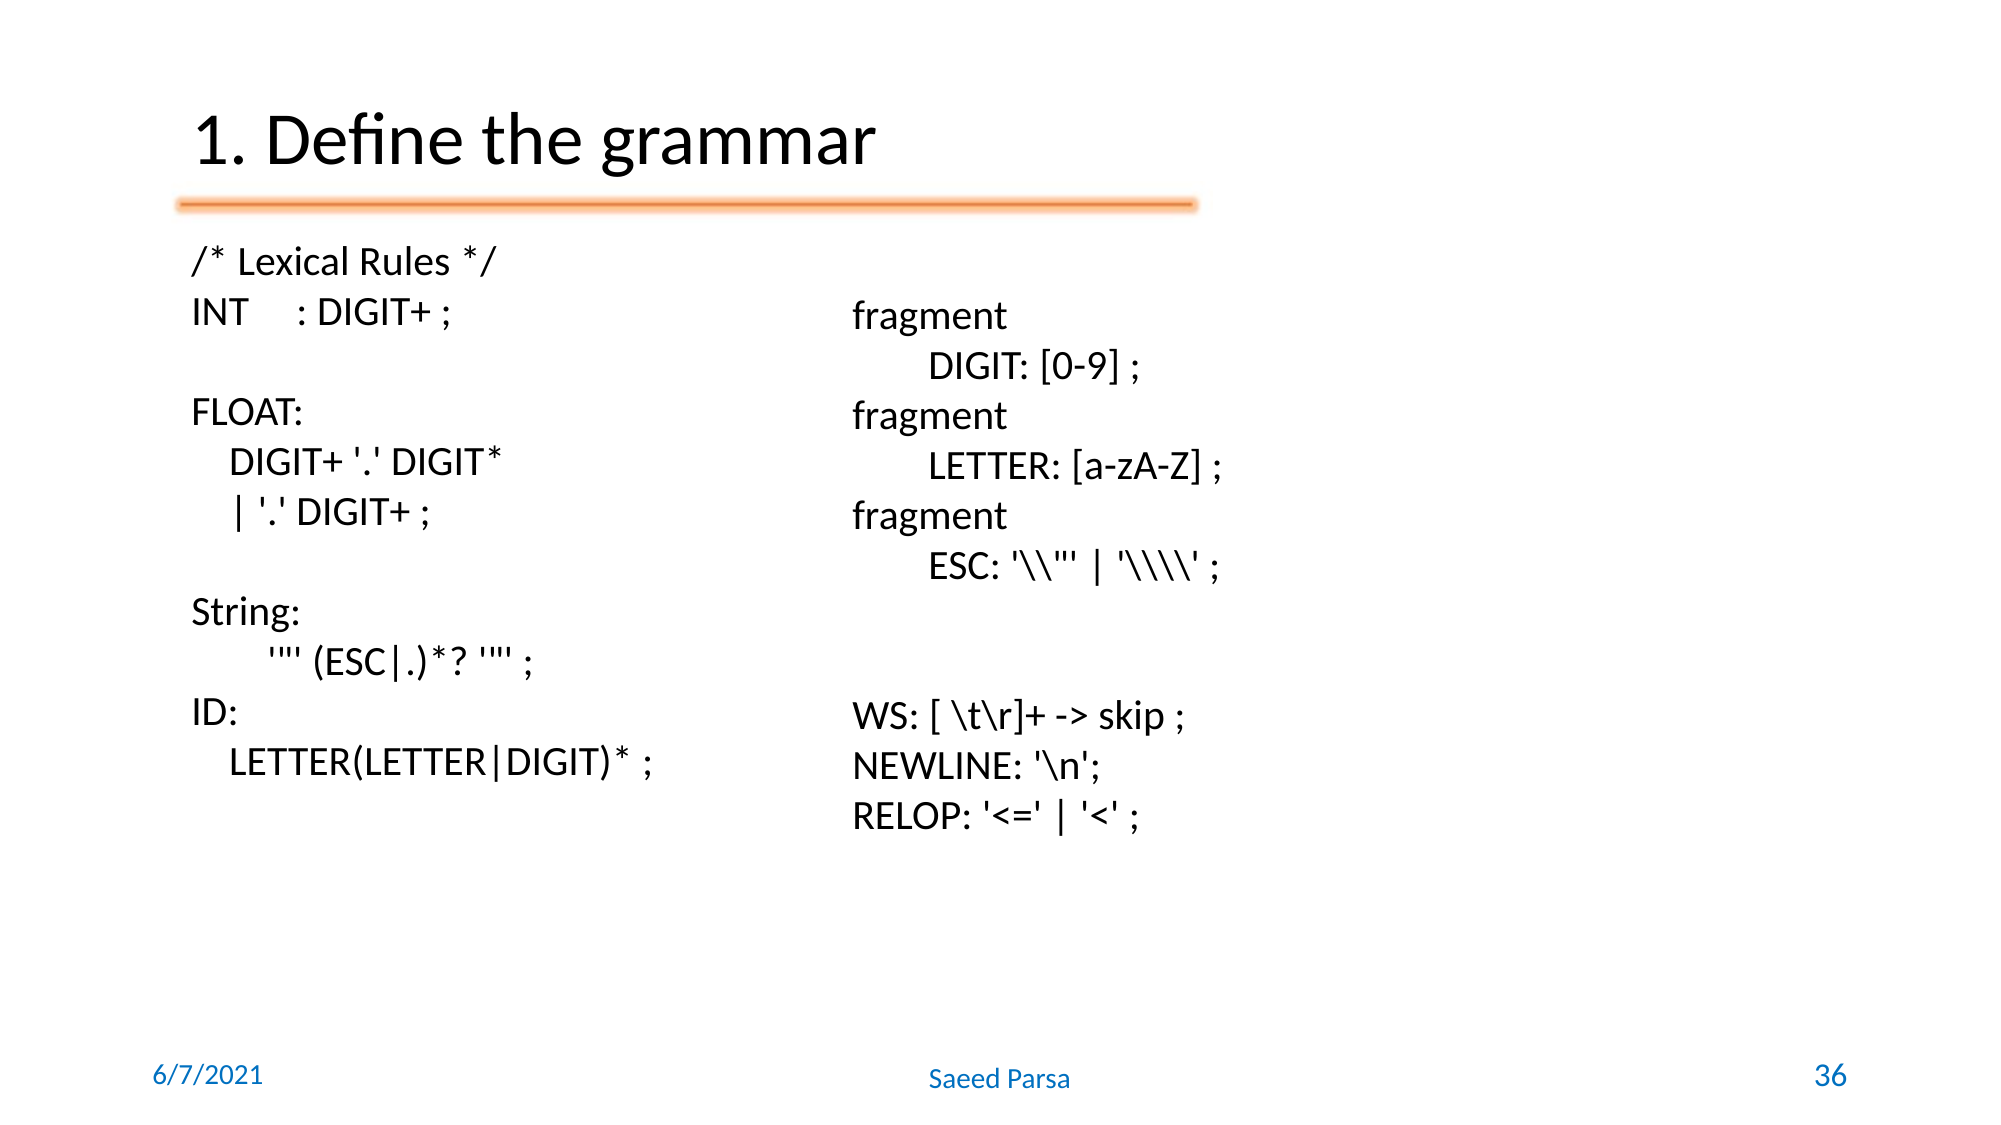

1. Define the grammar
/* Lexical Rules */
INT     : DIGIT+ ;

FLOAT:
    DIGIT+ '.' DIGIT*
    | '.' DIGIT+ ;

String:
        '"' (ESC|.)*? '"' ;
ID:
    LETTER(LETTER|DIGIT)* ;
fragment
        DIGIT: [0-9] ;
fragment
        LETTER: [a-zA-Z] ;
fragment
        ESC: '\\"' | '\\\\' ;

WS: [ \t\r]+ -> skip ;
NEWLINE: '\n';
RELOP: '<=' | '<' ;
6/7/2021
Saeed Parsa
36